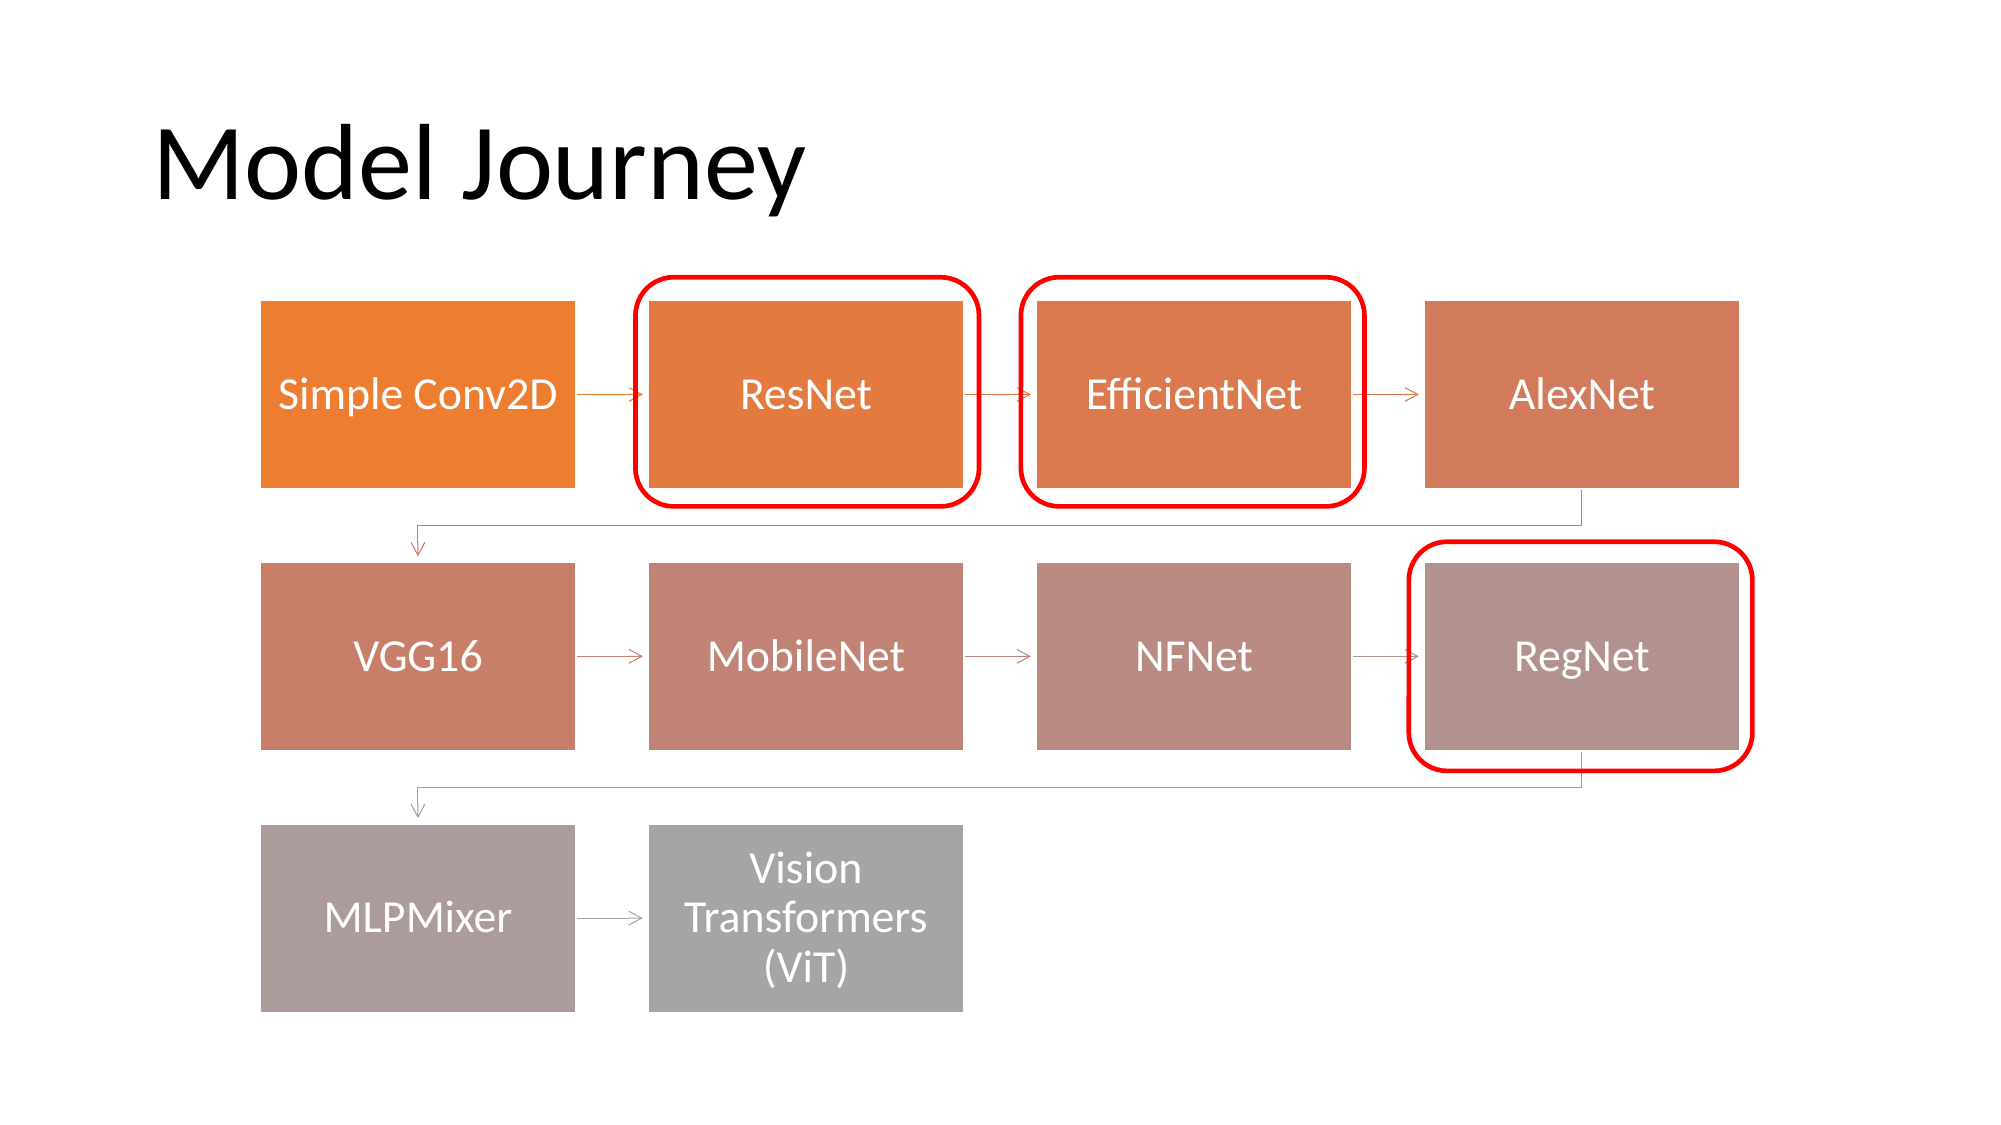

# Model Journey

Simple Conv2D

ResNet

EfficientNet

AlexNet

VGG16

MobileNet

NFNet

RegNet

MLPMixer
Vision Transformers (ViT)